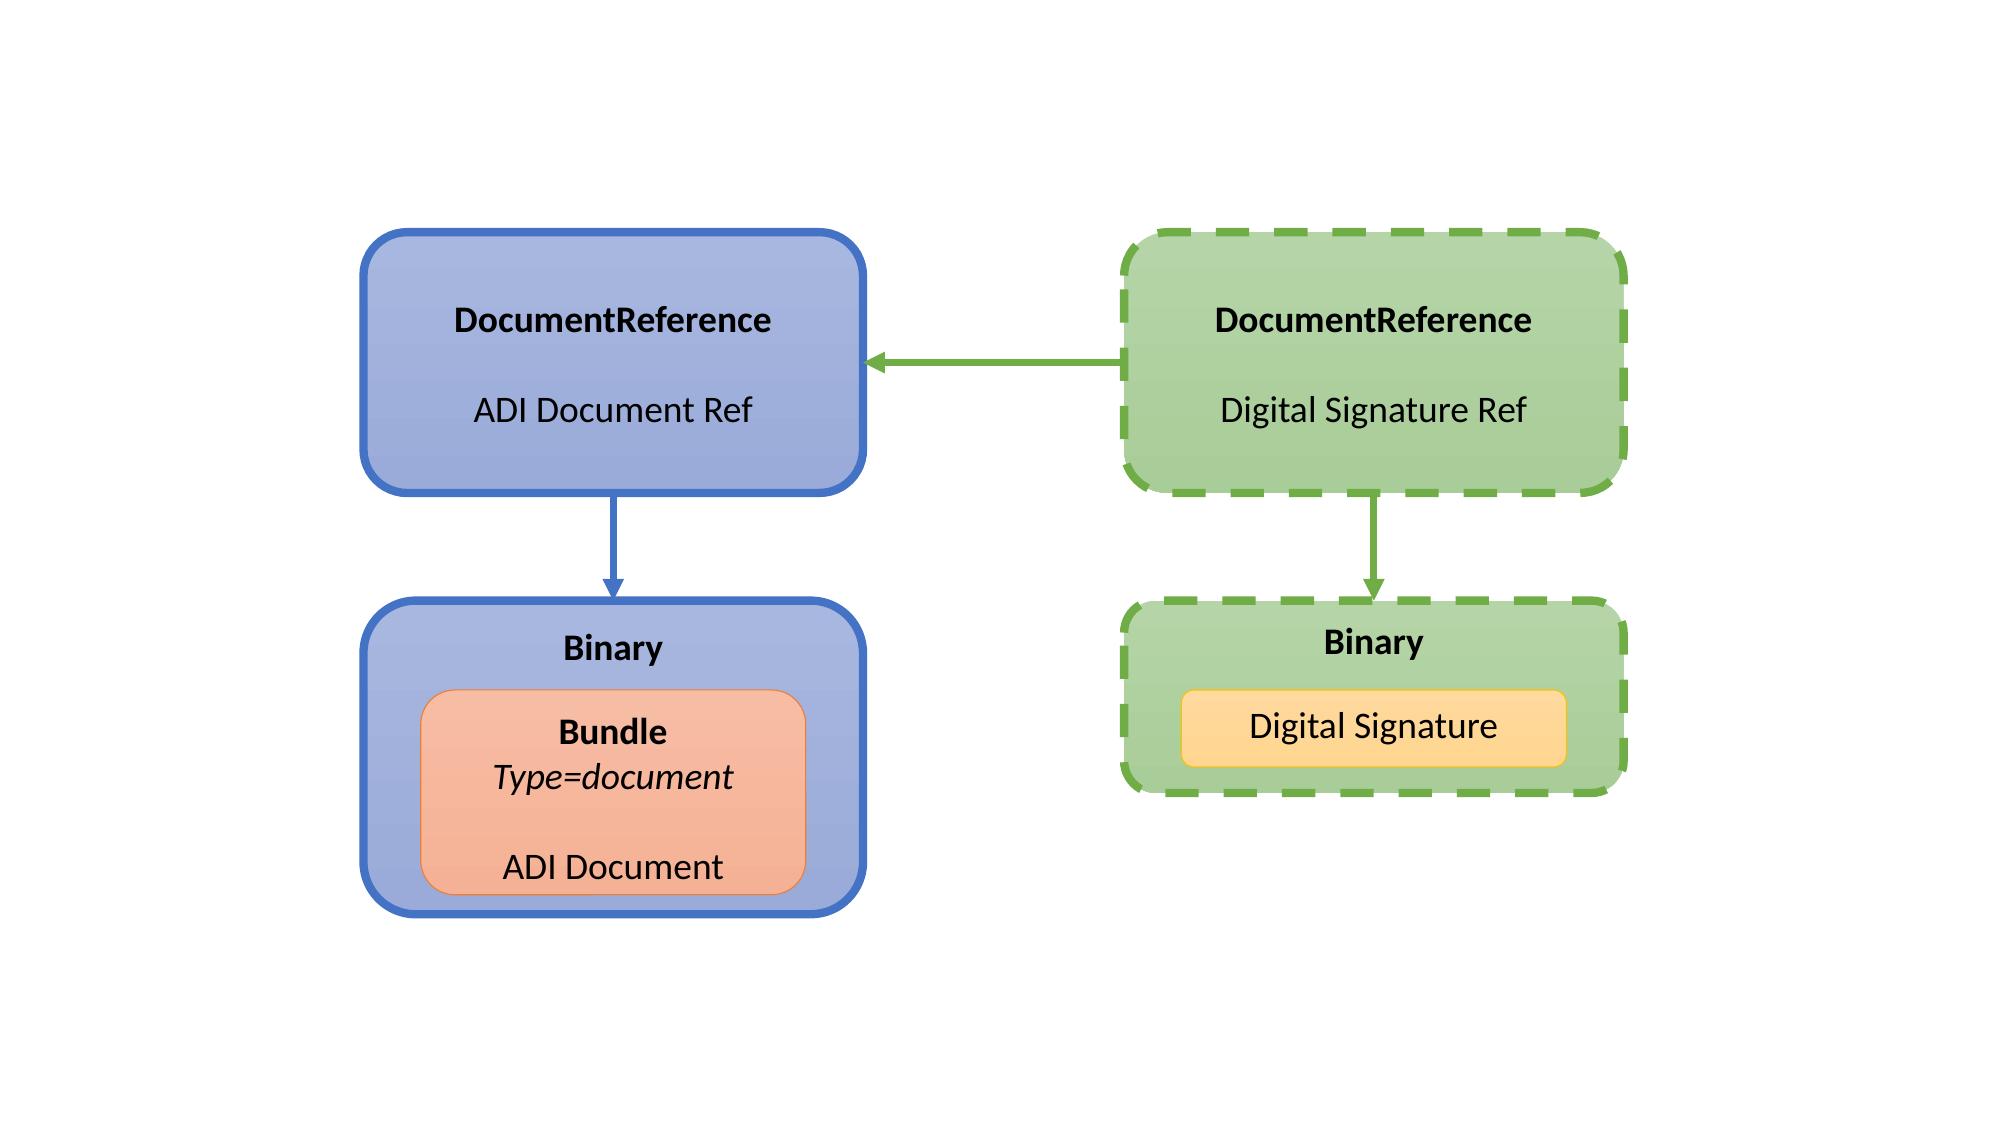

DocumentReference

ADI Document Ref
DocumentReference

Digital Signature Ref
Binary
Binary
Bundle
Type=document

ADI Document
Digital Signature